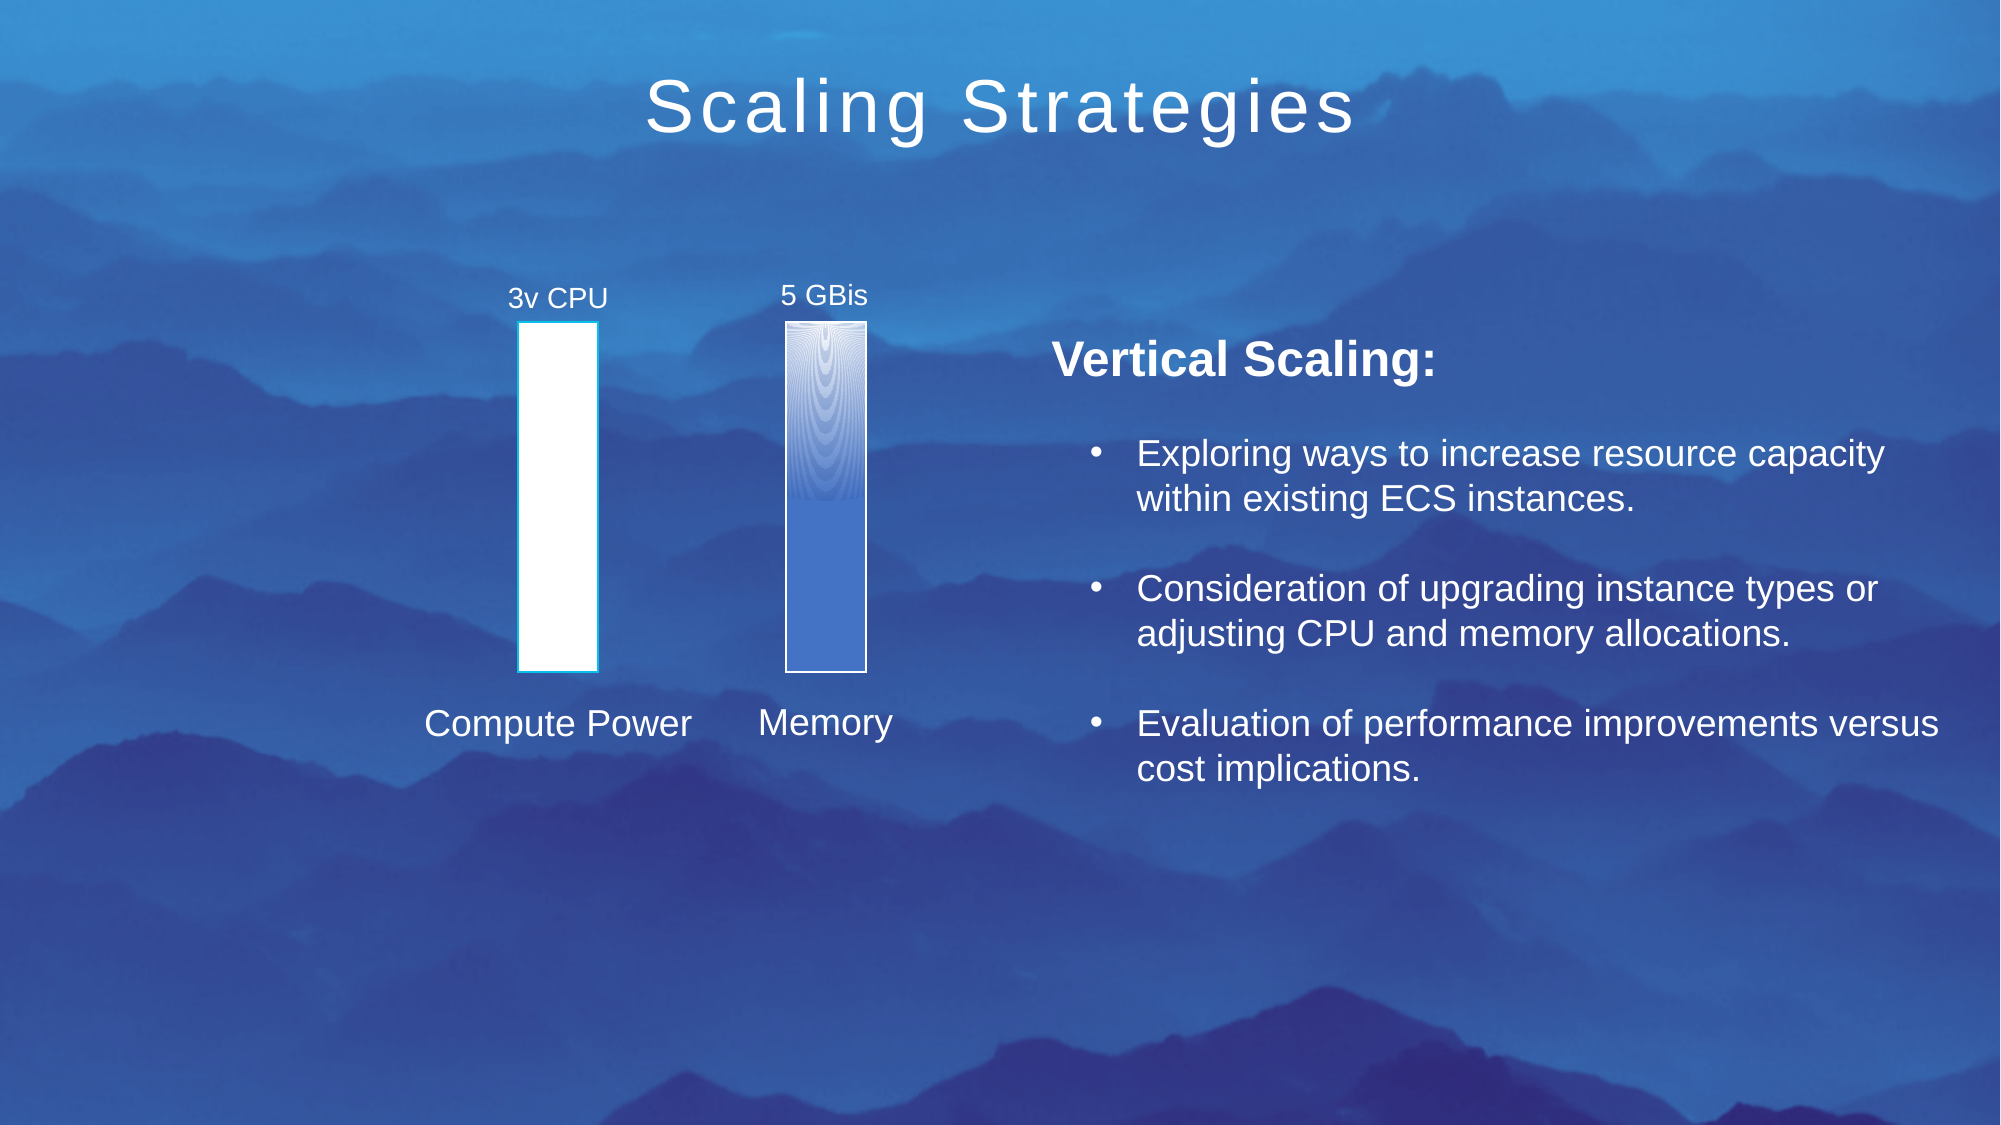

Scaling Strategies
5 GBis
3v CPU
Vertical Scaling:

Exploring ways to increase resource capacity within existing ECS instances.

Consideration of upgrading instance types or adjusting CPU and memory allocations.

Evaluation of performance improvements versus cost implications.
Memory
Compute Power